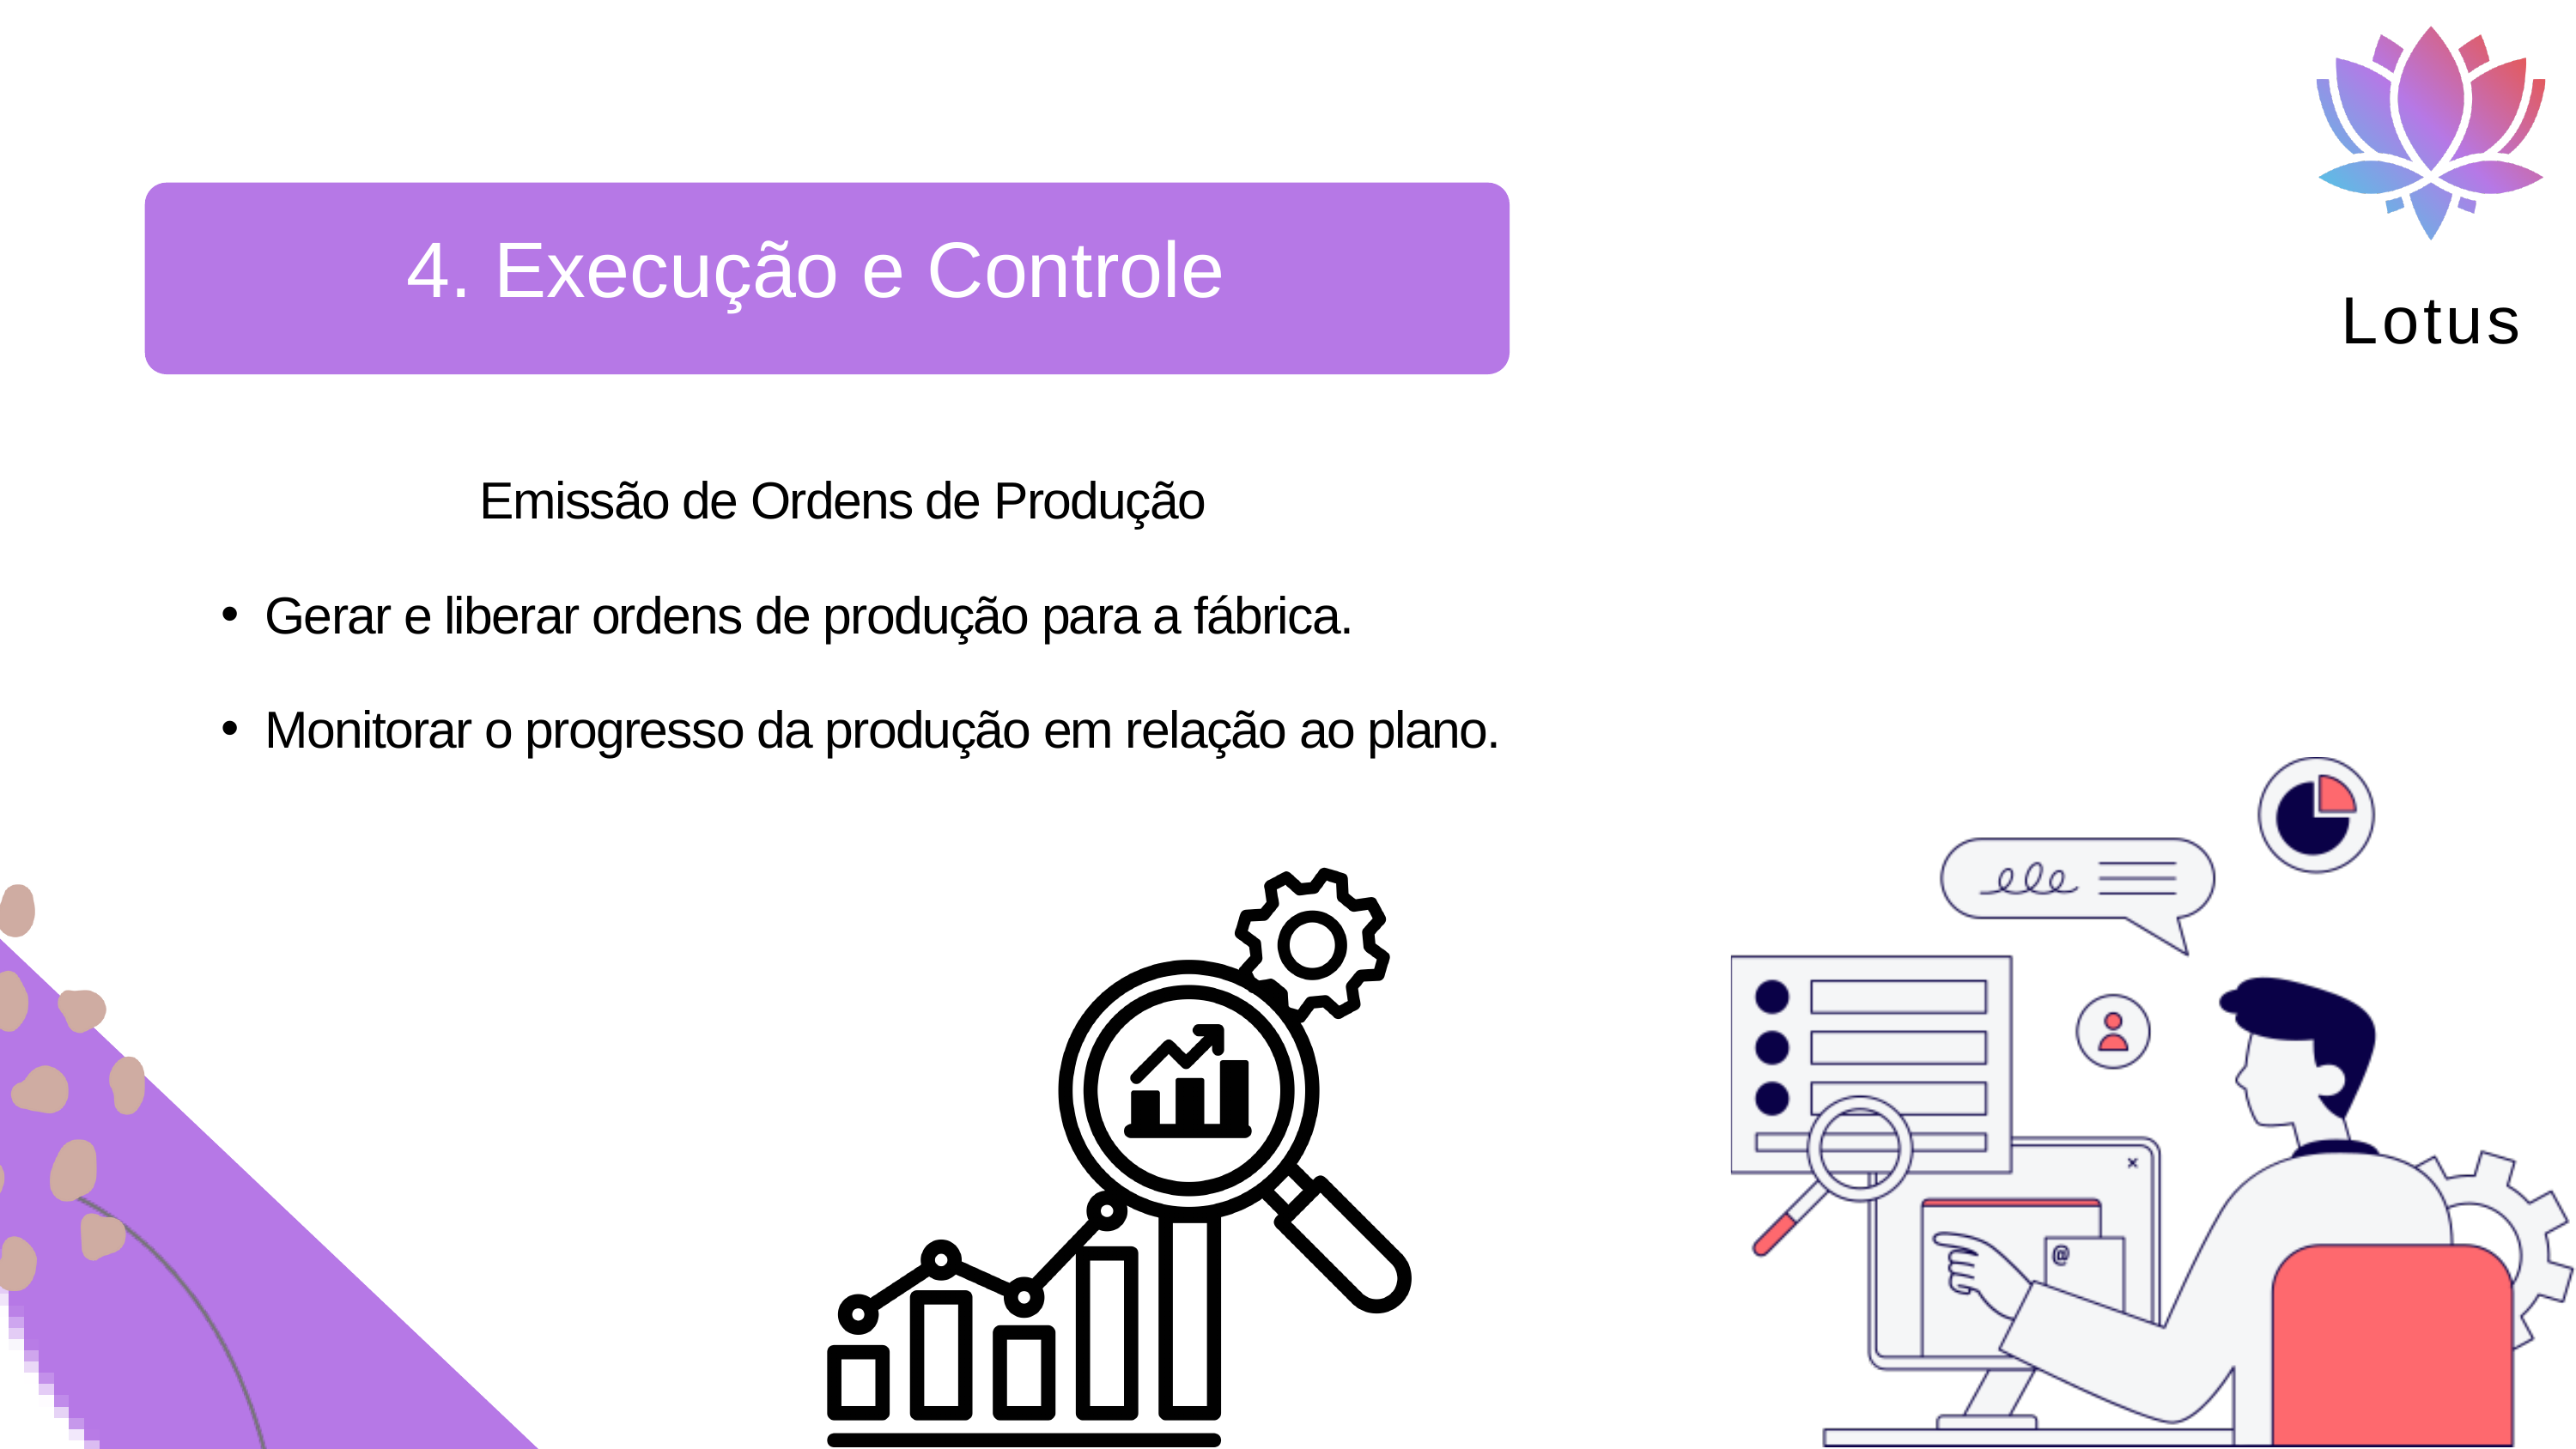

Lotus

4. Execução e Controle
Emissão de Ordens de Produção

Gerar e liberar ordens de produção para a fábrica.

Monitorar o progresso da produção em relação ao plano.